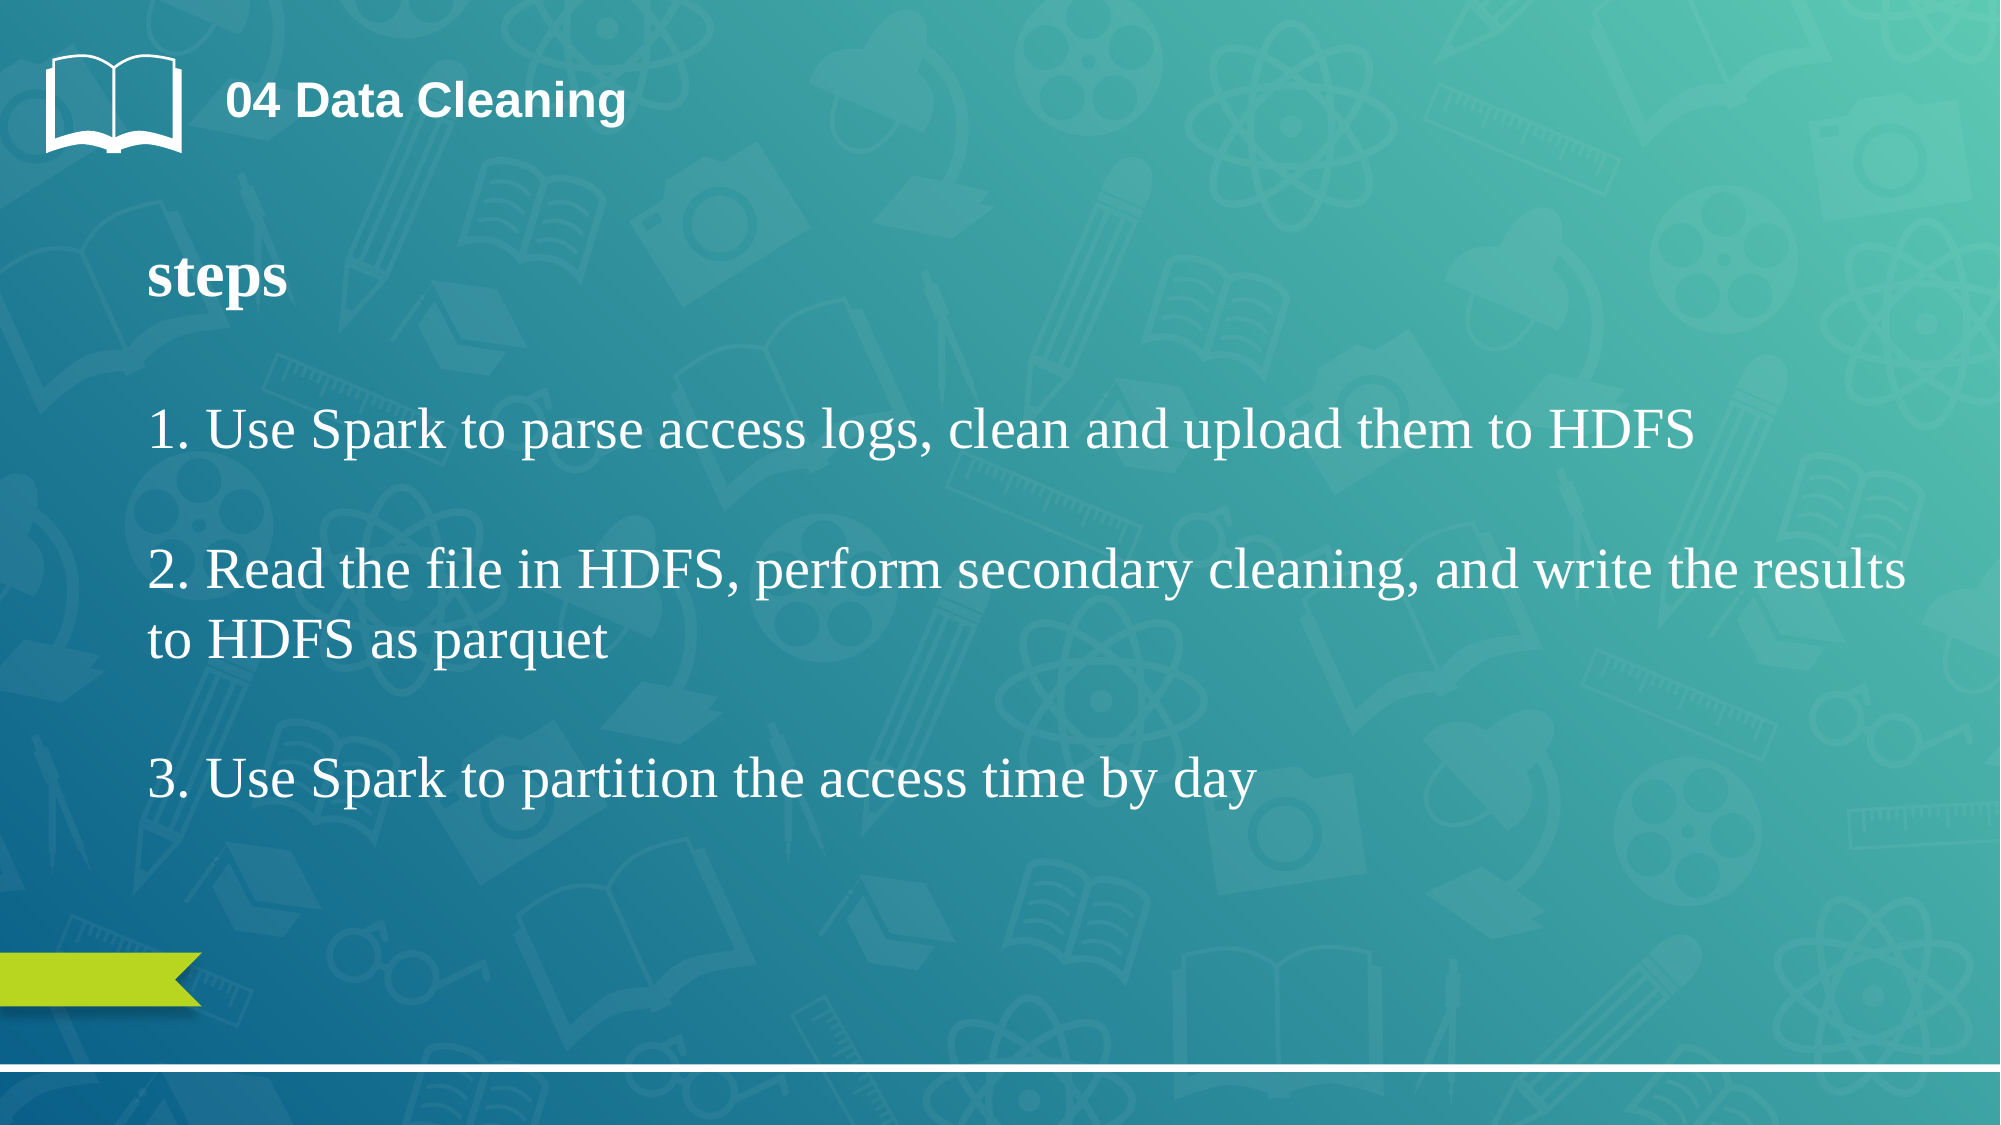

04 Data Cleaning
steps

1. Use Spark to parse access logs, clean and upload them to HDFS

2. Read the file in HDFS, perform secondary cleaning, and write the results to HDFS as parquet

3. Use Spark to partition the access time by day